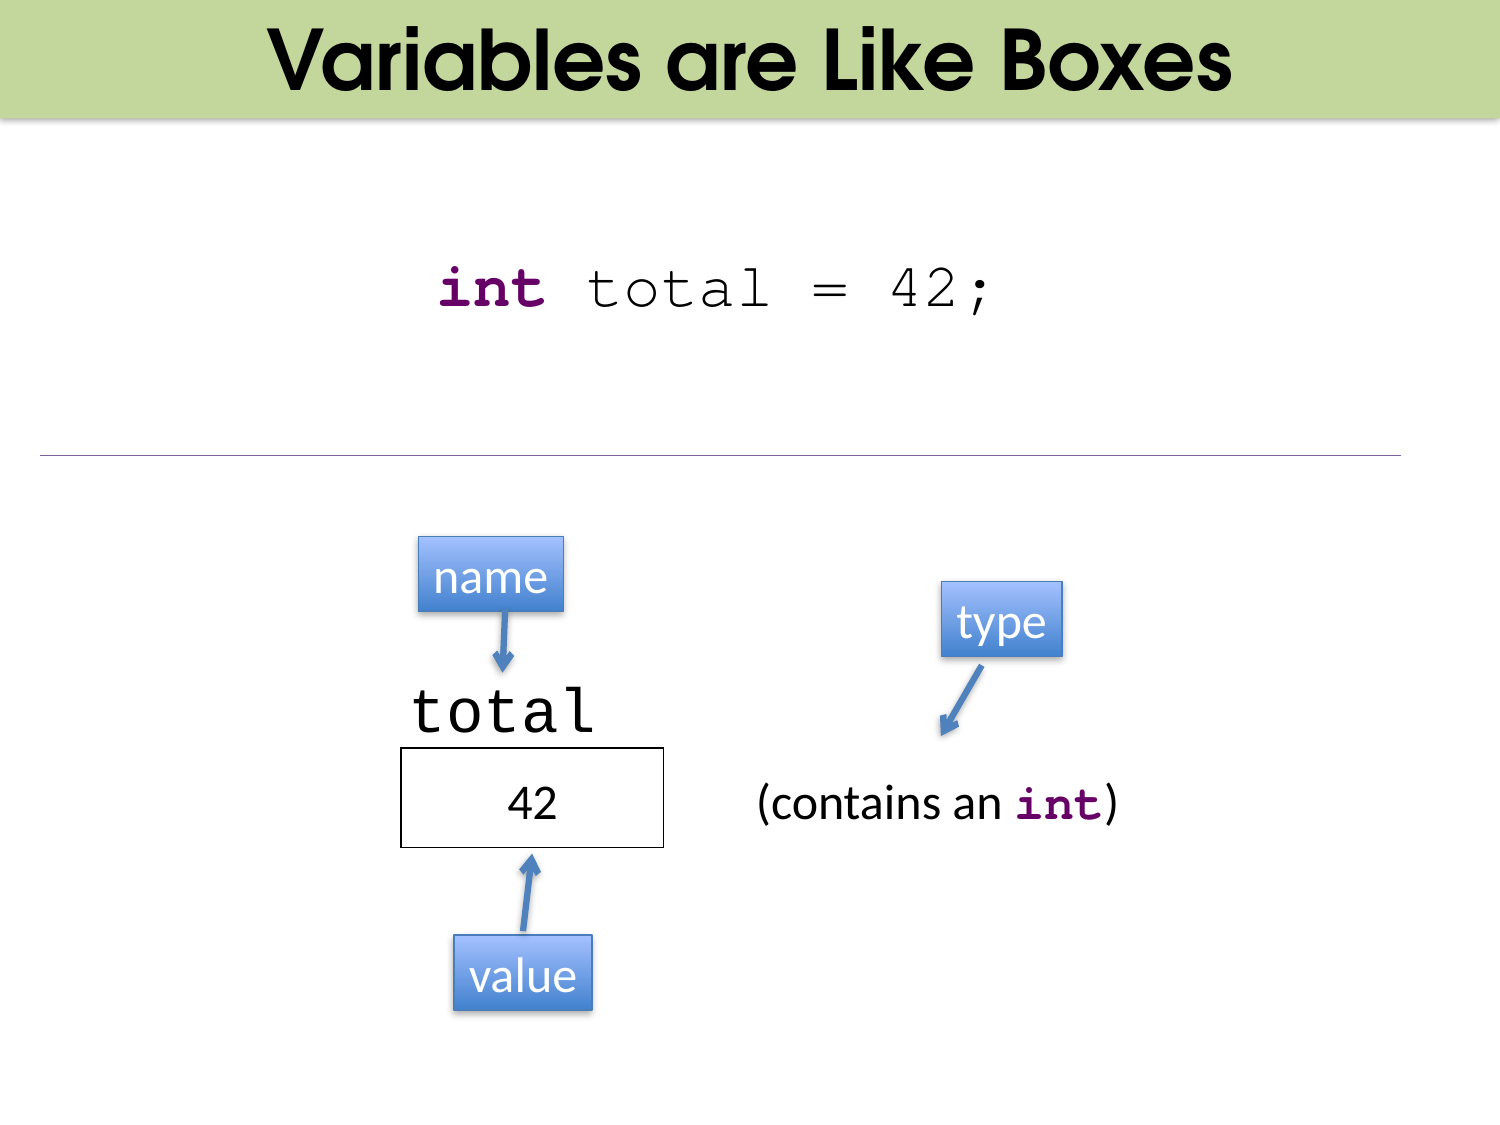

Variables are Like Boxes
int total = 42;
name
type
total

(contains an int)
42
value